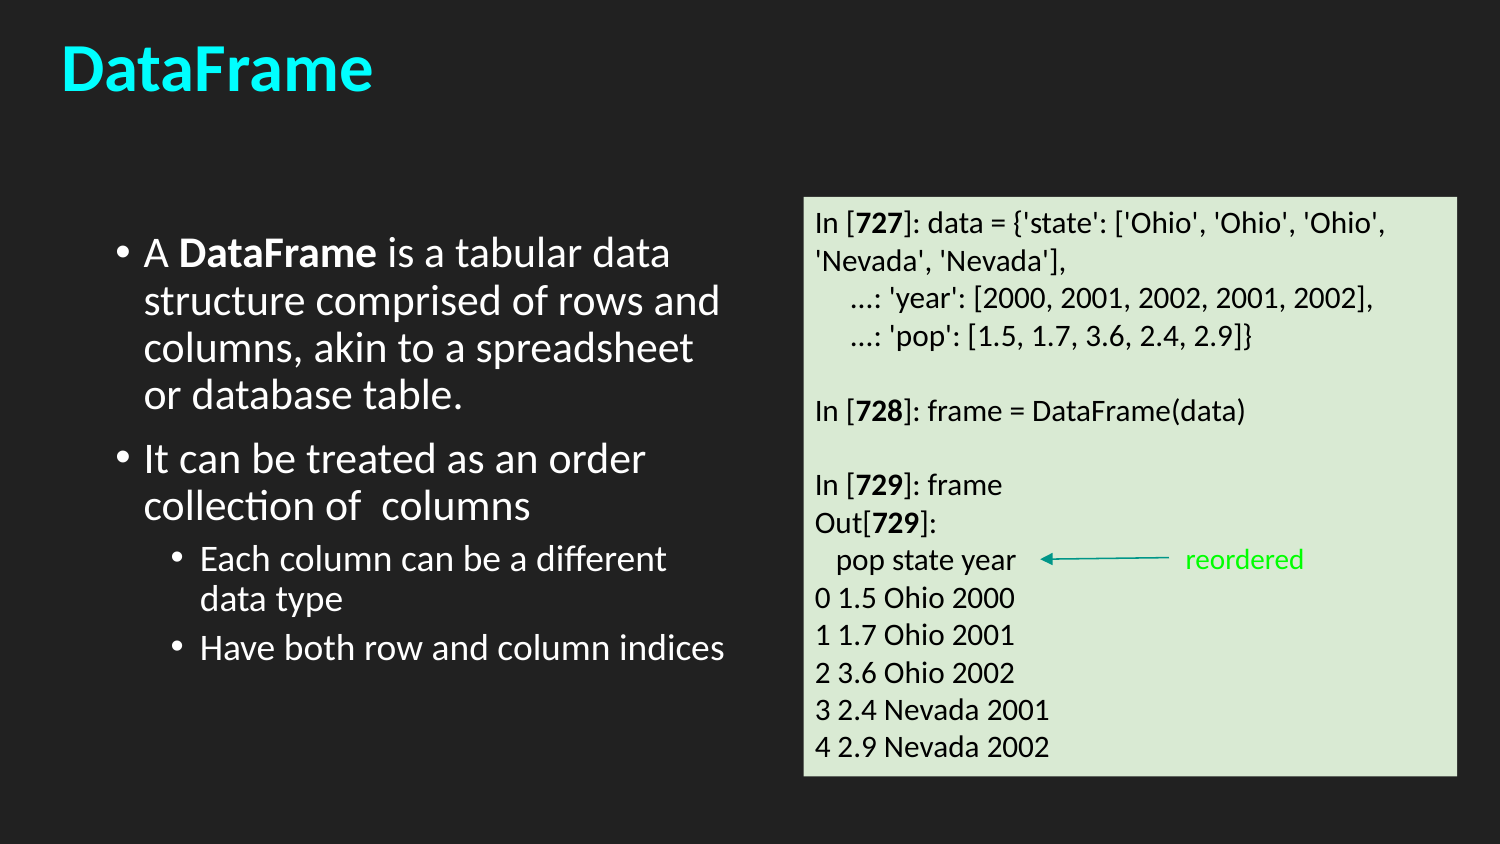

# DataFrame
In [727]: data = {'state': ['Ohio', 'Ohio', 'Ohio', 'Nevada', 'Nevada'],
     ...: 'year': [2000, 2001, 2002, 2001, 2002],
     ...: 'pop': [1.5, 1.7, 3.6, 2.4, 2.9]}
In [728]: frame = DataFrame(data)

In [729]: frame
Out[729]:
   pop state year
0 1.5 Ohio 2000
1 1.7 Ohio 2001
2 3.6 Ohio 2002
3 2.4 Nevada 2001
4 2.9 Nevada 2002
A DataFrame is a tabular data structure comprised of rows and columns, akin to a spreadsheet or database table.
It can be treated as an order collection of  columns
Each column can be a different data type
Have both row and column indices

reordered